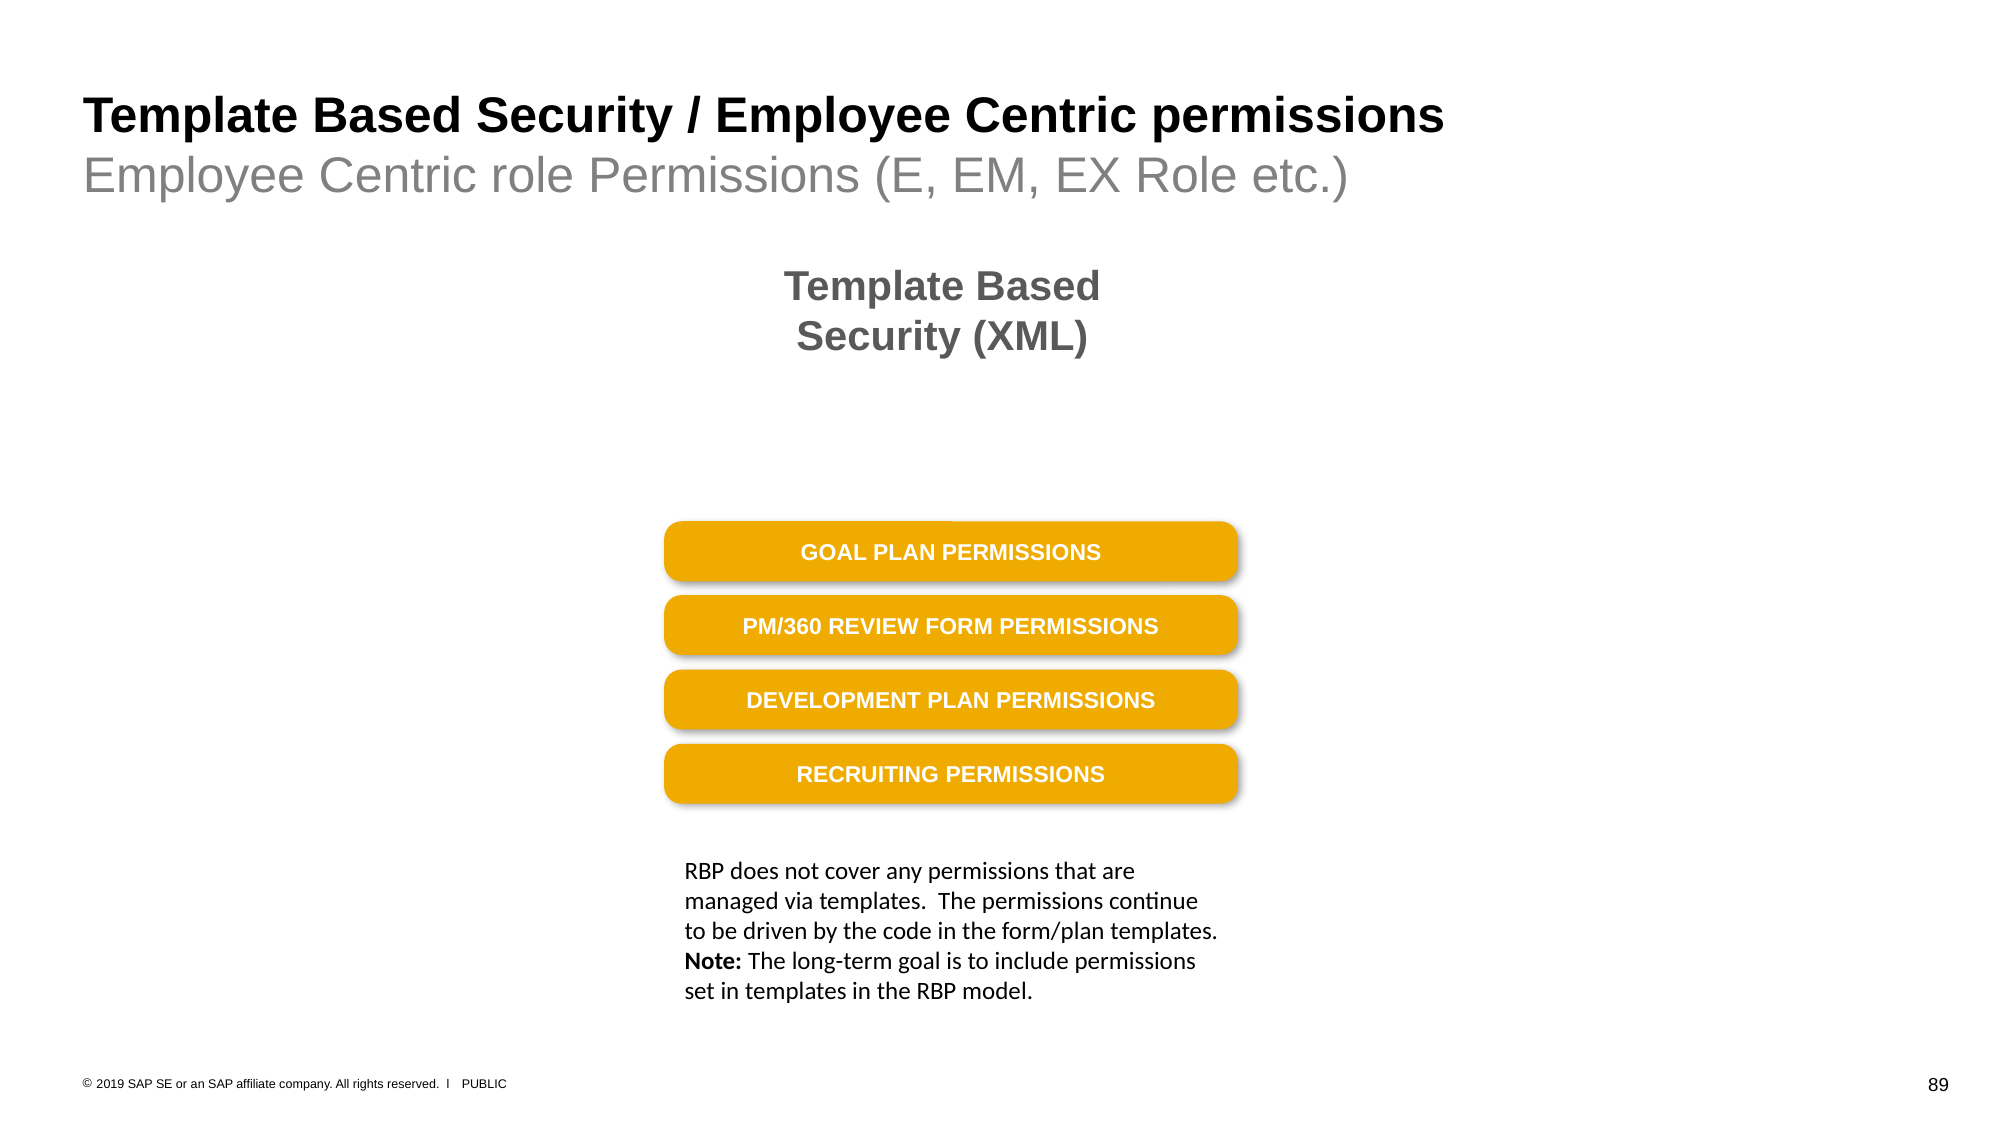

# Template Based Security / Employee Centric permissions Employee Centric role Permissions (E, EM, EX Role etc.)
Template Based Security (XML)
GOAL PLAN PERMISSIONS
PM/360 REVIEW FORM PERMISSIONS
DEVELOPMENT PLAN PERMISSIONS
                                                                           RECRUITING PERMISSIONS

RBP does not cover any permissions that are managed via templates.  The permissions continue
to be driven by the code in the form/plan templates.  Note: The long-term goal is to include permissions set in templates in the RBP model.